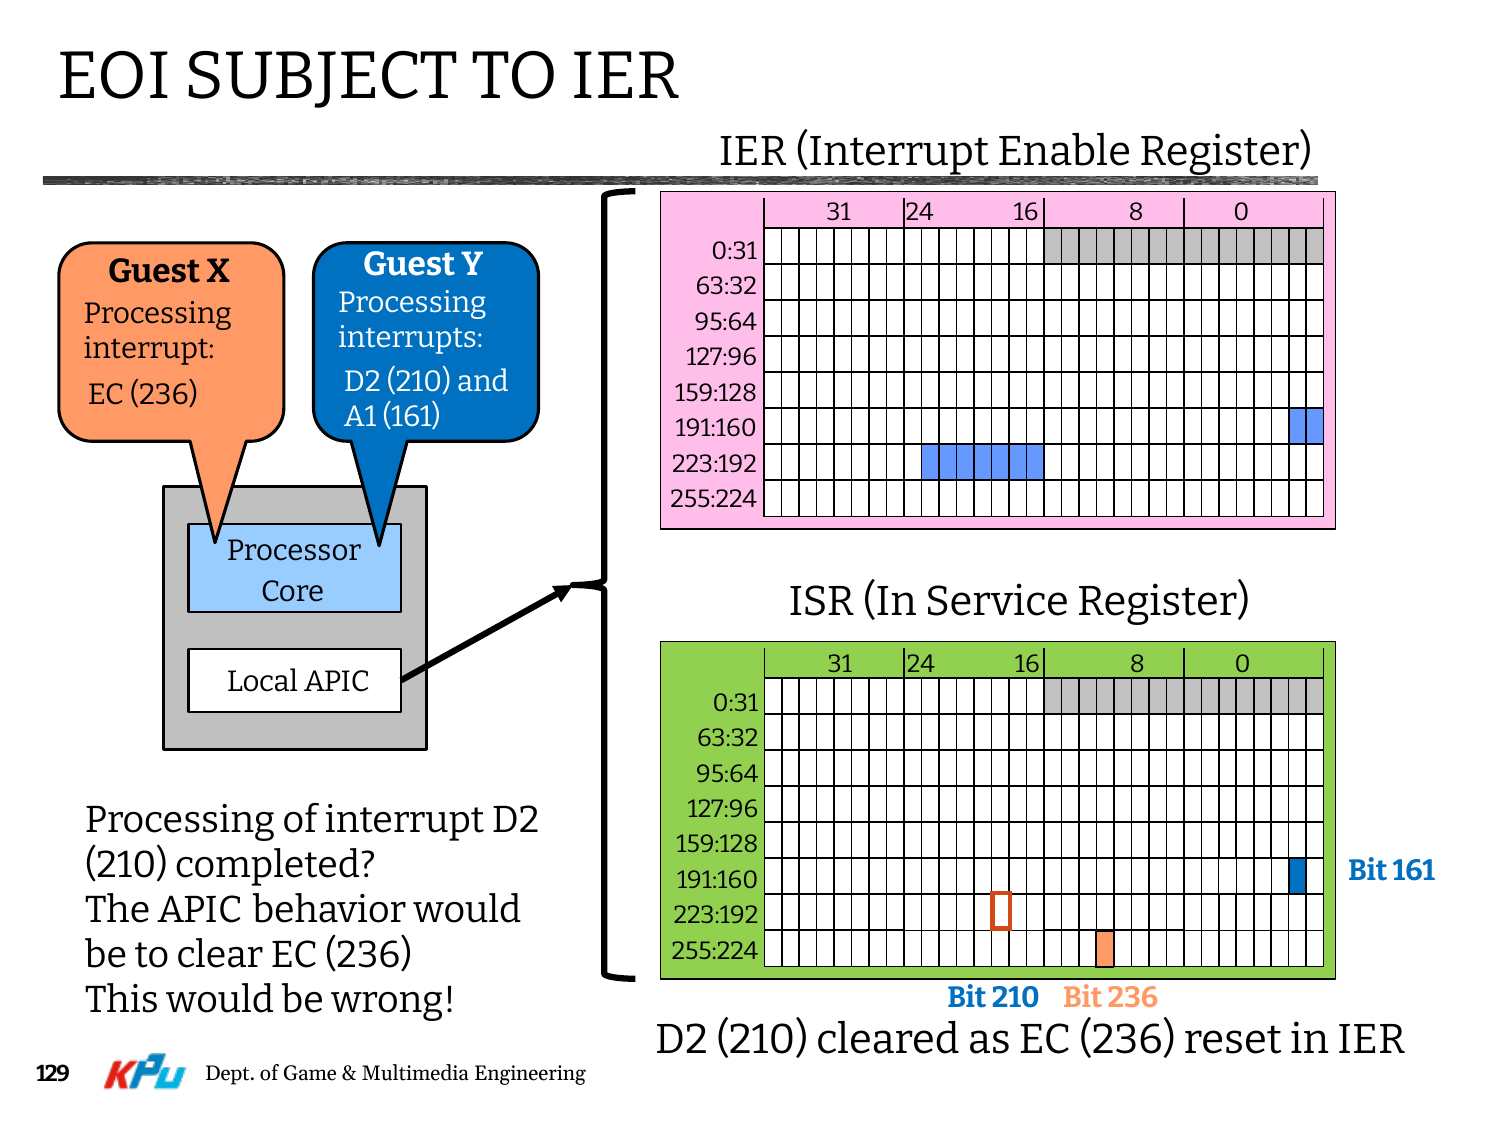

# EOI Subject To IER
IER (Interrupt Enable Register)
31           24                16                  8                  0

0:31
63:32
95:64
127:96
159:128
191:160
223:192
255:224
Guest Y
Processing
interrupts:

Guest X
Processing
interrupt:

D2 (210) and
A1 (161)

EC (236)

Processor
Core
ISR (In Service Register)

31           24                16                  8                  0

Local APIC

0:31
63:32
95:64
127:96
159:128
191:160
223:192
255:224

Processing of interrupt D2
(210) completed?
The APICbehavior would
be to clear EC (236)
This would be wrong!

Bit 161

Bit 210
Bit 236
D2 (210) cleared as EC (236) reset in IER

129
Dept. of Game & Multimedia Engineering